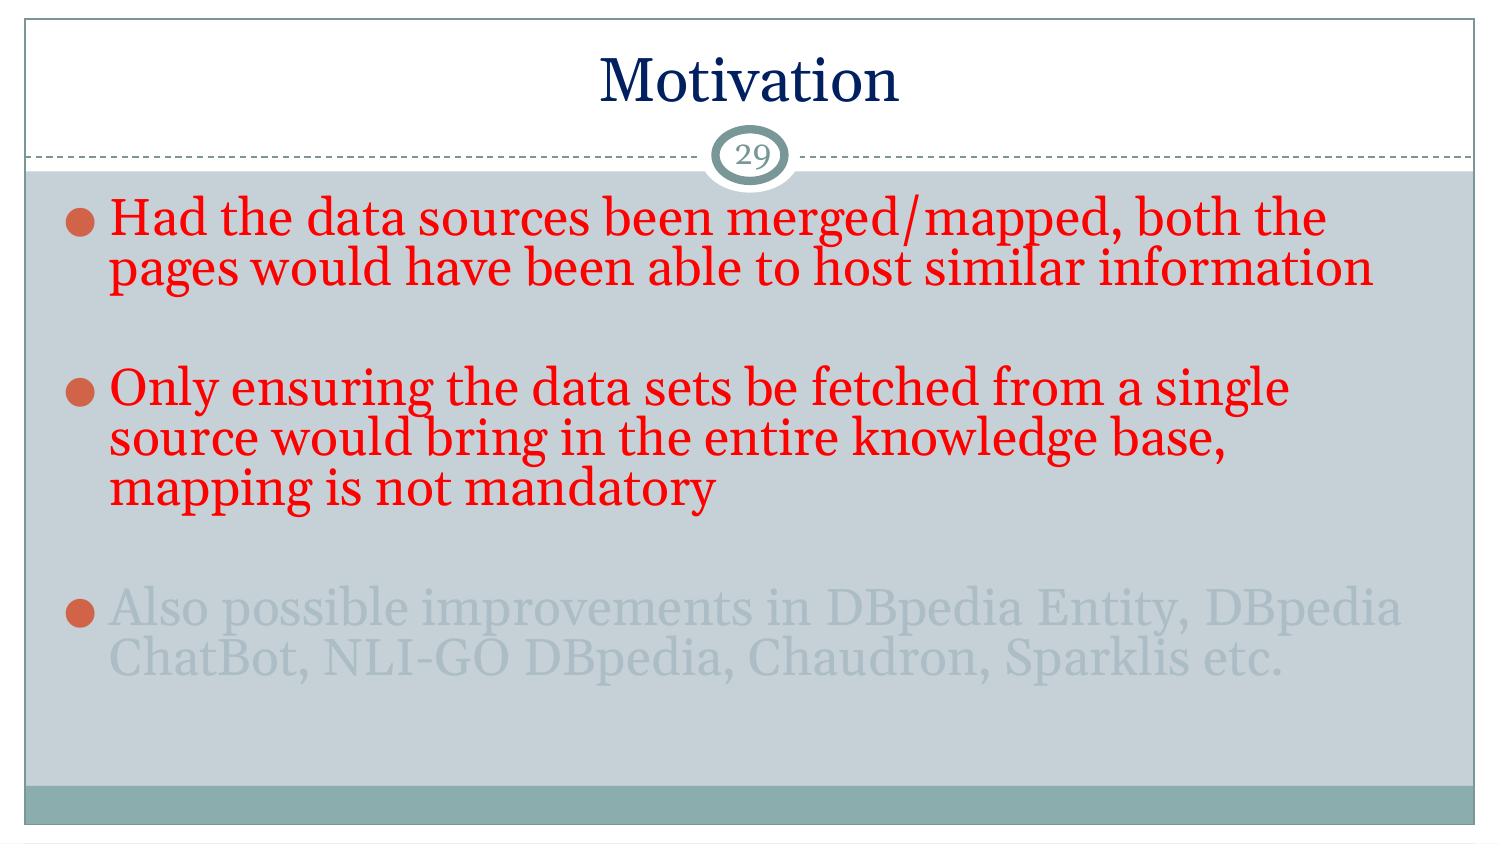

# Motivation
29
Had the data sources been merged/mapped, both the pages would have been able to host similar information

Only ensuring the data sets be fetched from a single source would bring in the entire knowledge base, mapping is not mandatory

Also possible improvements in DBpedia Entity, DBpedia ChatBot, NLI-GO DBpedia, Chaudron, Sparklis etc.